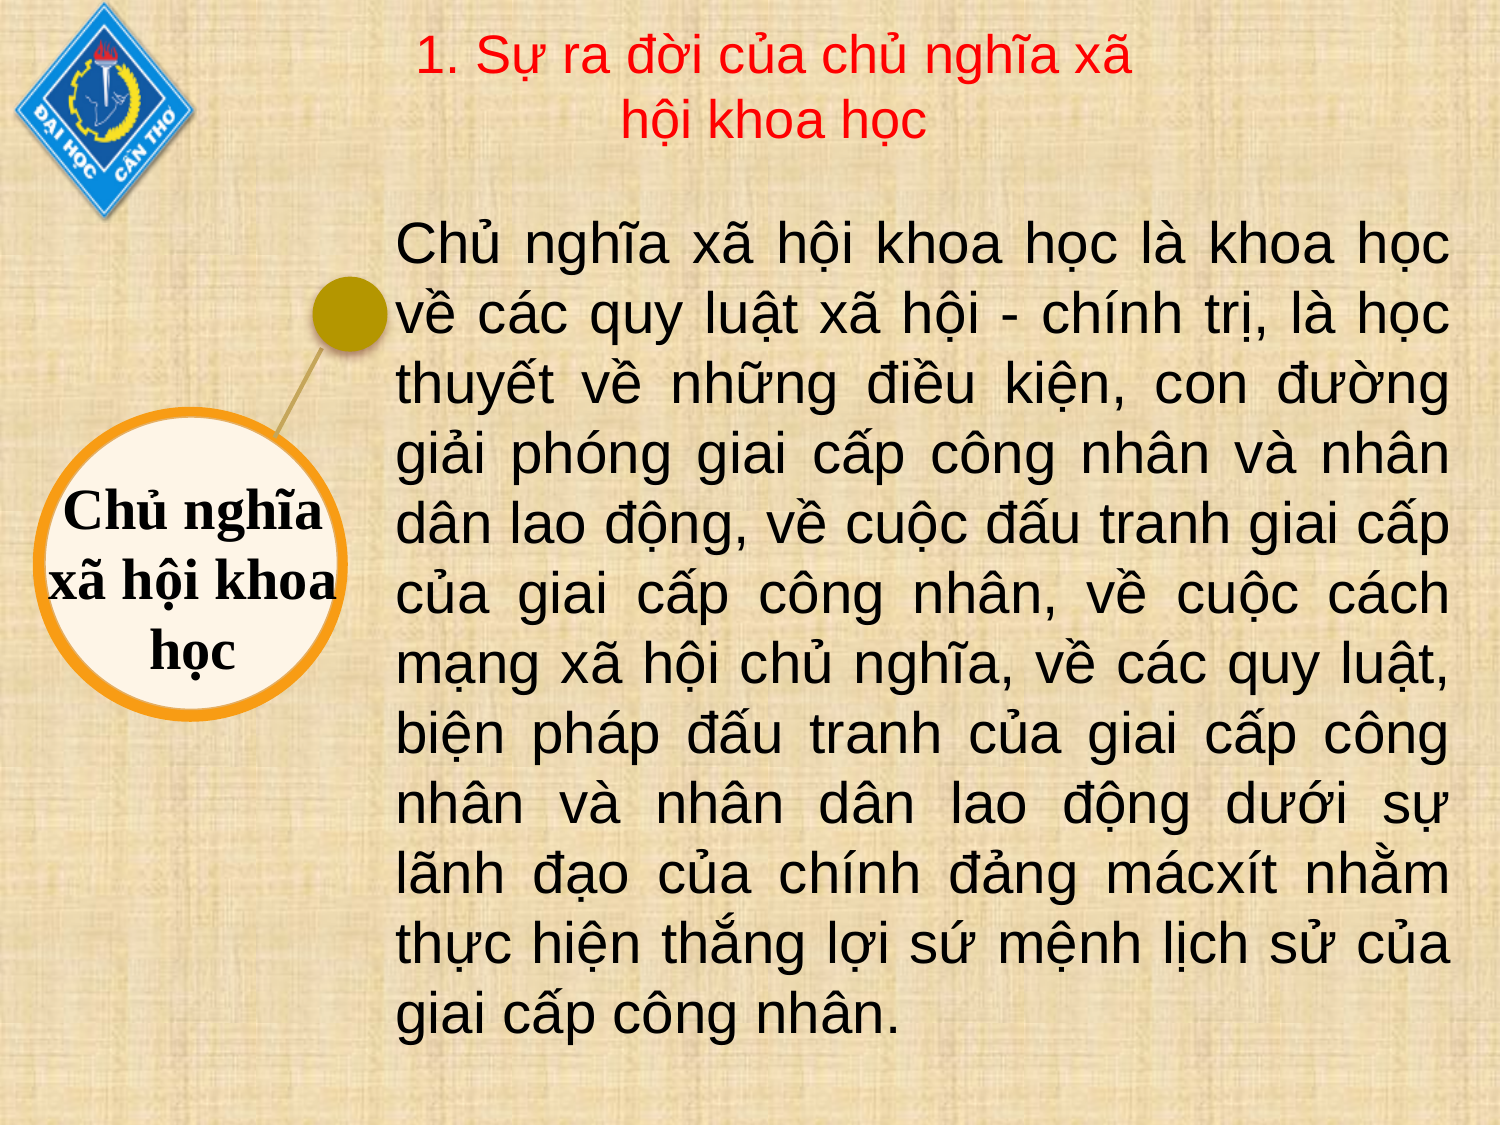

# 1. Sự ra đời của chủ nghĩa xã hội khoa học
Chủ nghĩa xã hội khoa học là khoa học về các quy luật xã hội - chính trị, là học thuyết về những điều kiện, con đường giải phóng giai cấp công nhân và nhân dân lao động, về cuộc đấu tranh giai cấp của giai cấp công nhân, về cuộc cách mạng xã hội chủ nghĩa, về các quy luật, biện pháp đấu tranh của giai cấp công nhân và nhân dân lao động dưới sự lãnh đạo của chính đảng mácxít nhằm thực hiện thắng lợi sứ mệnh lịch sử của giai cấp công nhân.

Chủ nghĩa xã hội khoa học